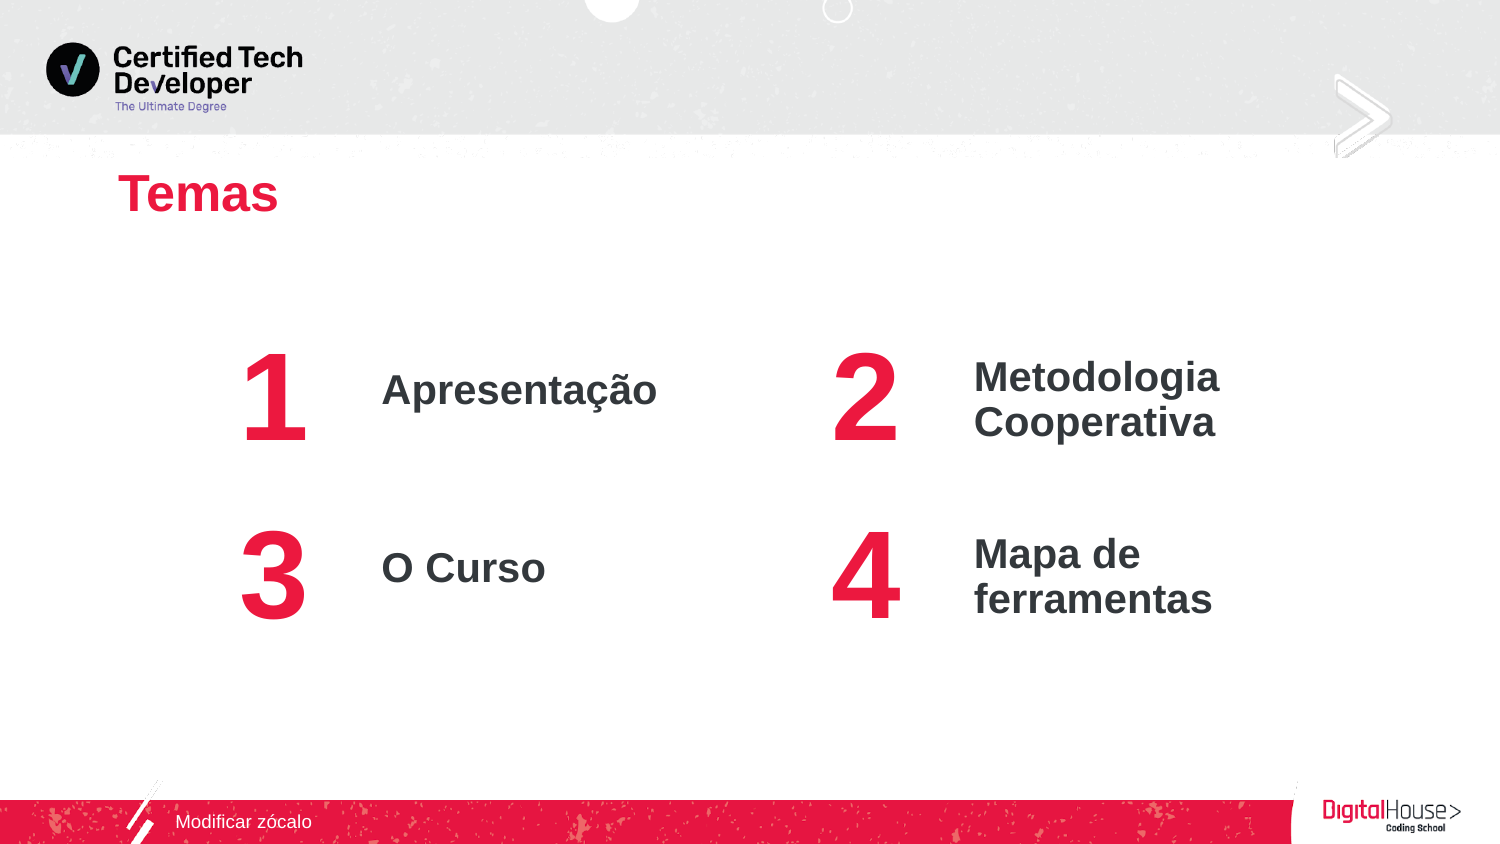

# Temas
1
2
Apresentação
Metodologia Cooperativa
3
4
O Curso
Mapa de ferramentas